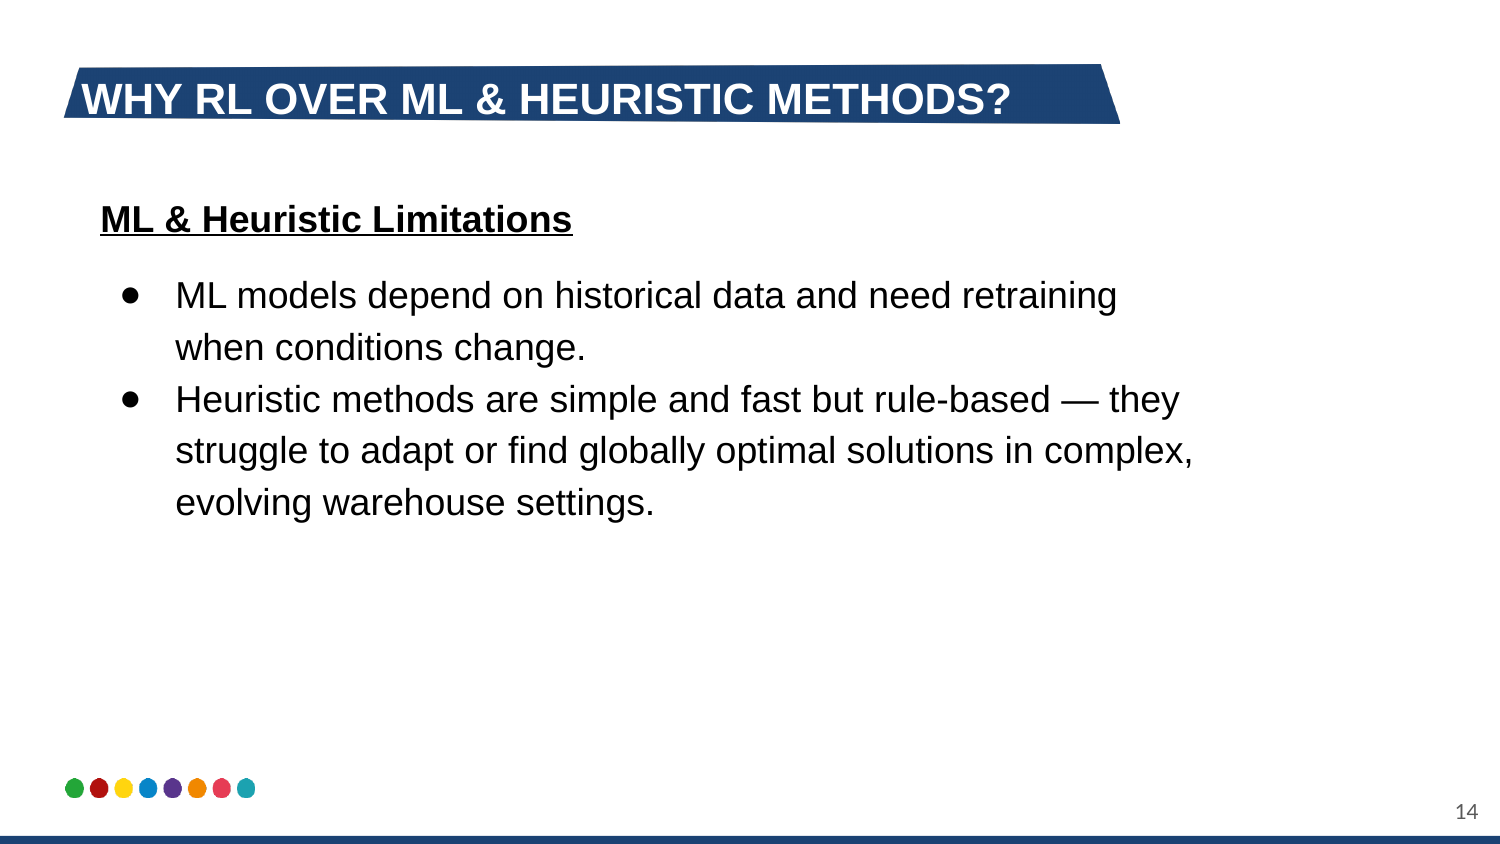

# WHY RL OVER ML & HEURISTIC METHODS?
ML & Heuristic Limitations
ML models depend on historical data and need retraining when conditions change.
Heuristic methods are simple and fast but rule-based — they struggle to adapt or find globally optimal solutions in complex, evolving warehouse settings.
14